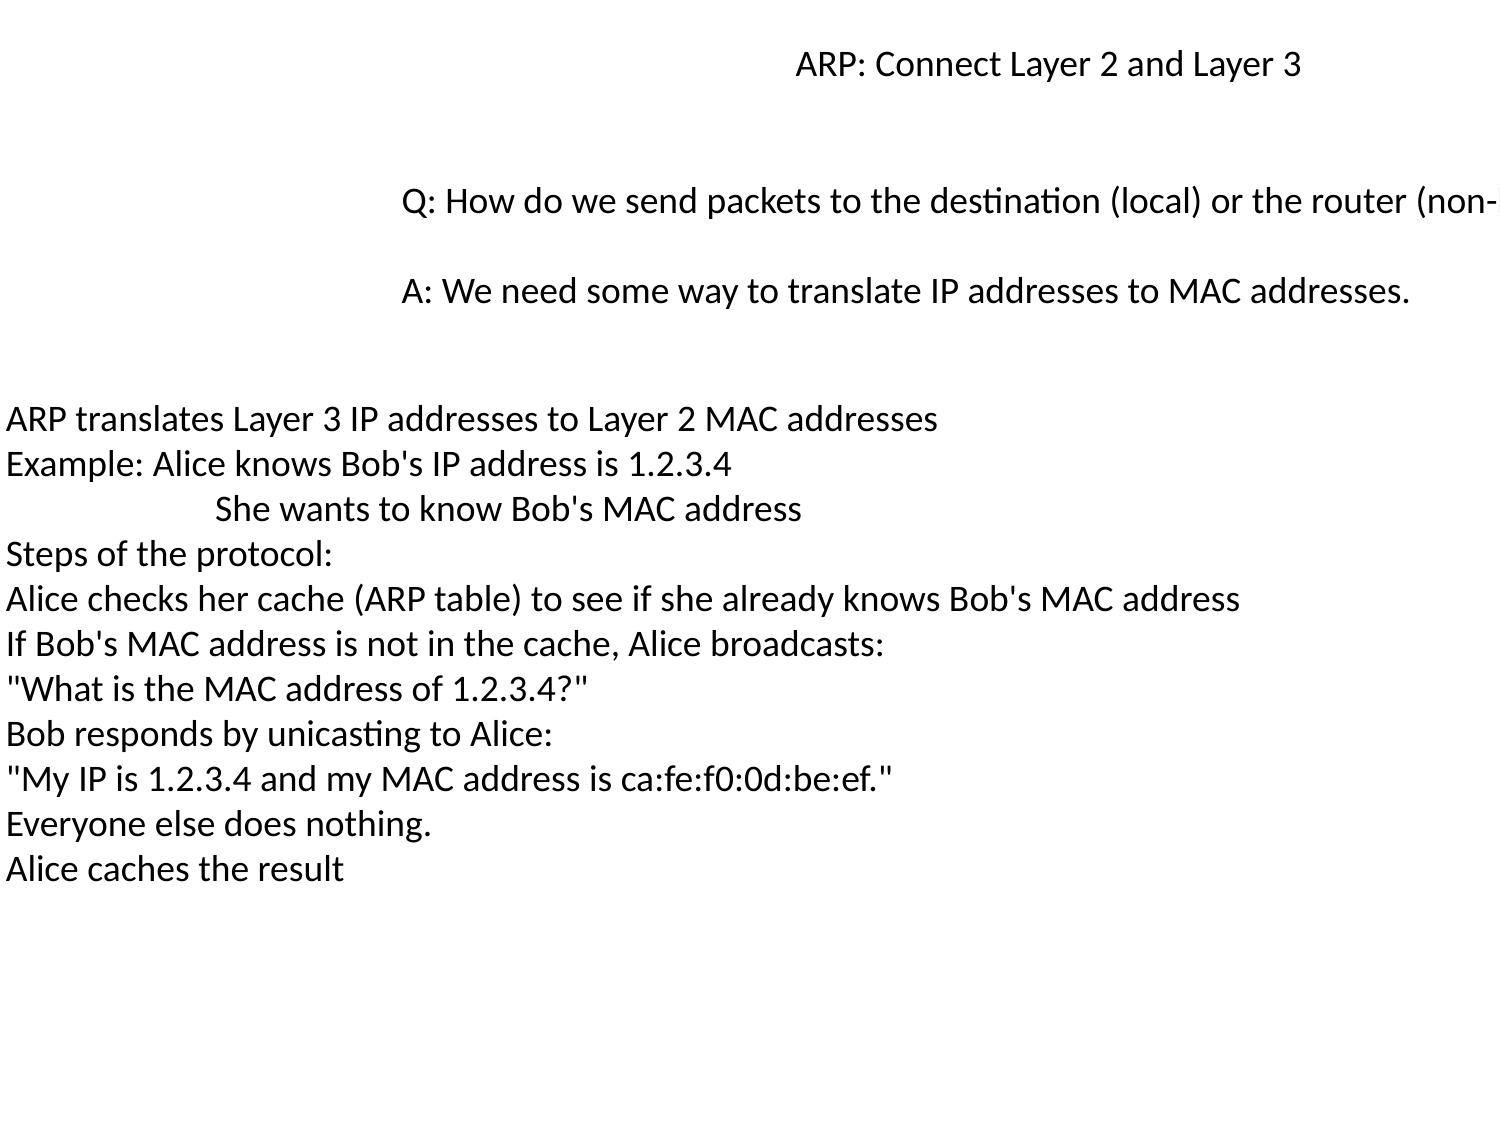

ARP: Connect Layer 2 and Layer 3
Q: How do we send packets to the destination (local) or the router (non-local)?

A: We need some way to translate IP addresses to MAC addresses.
ARP translates Layer 3 IP addresses to Layer 2 MAC addresses
Example: Alice knows Bob's IP address is 1.2.3.4
	       She wants to know Bob's MAC address
Steps of the protocol:
Alice checks her cache (ARP table) to see if she already knows Bob's MAC address
If Bob's MAC address is not in the cache, Alice broadcasts:
"What is the MAC address of 1.2.3.4?"
Bob responds by unicasting to Alice:
"My IP is 1.2.3.4 and my MAC address is ca:fe:f0:0d:be:ef."
Everyone else does nothing.
Alice caches the result